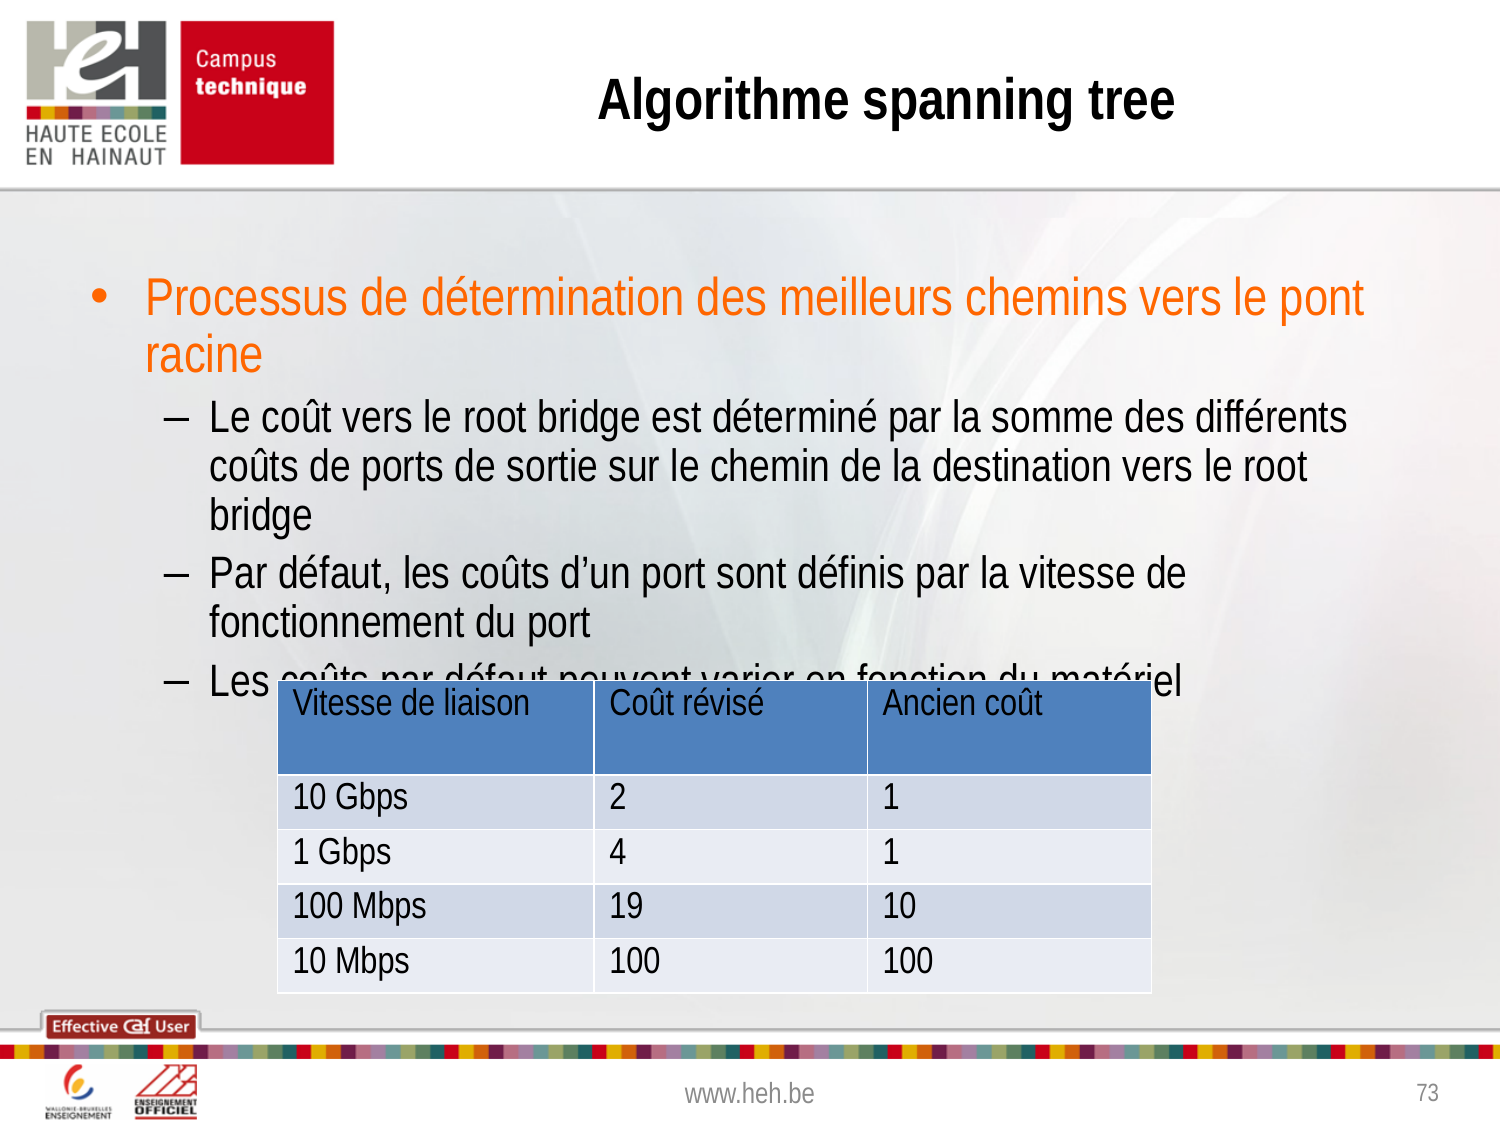

Algorithme spanning tree
Processus de détermination des meilleurs chemins vers le pont racine
Le coût vers le root bridge est déterminé par la somme des différents coûts de ports de sortie sur le chemin de la destination vers le root bridge
Par défaut, les coûts d’un port sont définis par la vitesse de fonctionnement du port
Les coûts par défaut peuvent varier en fonction du matériel
| Vitesse de liaison | Coût révisé | Ancien coût |
| --- | --- | --- |
| 10 Gbps | 2 | 1 |
| 1 Gbps | 4 | 1 |
| 100 Mbps | 19 | 10 |
| 10 Mbps | 100 | 100 |
www.heh.be
73